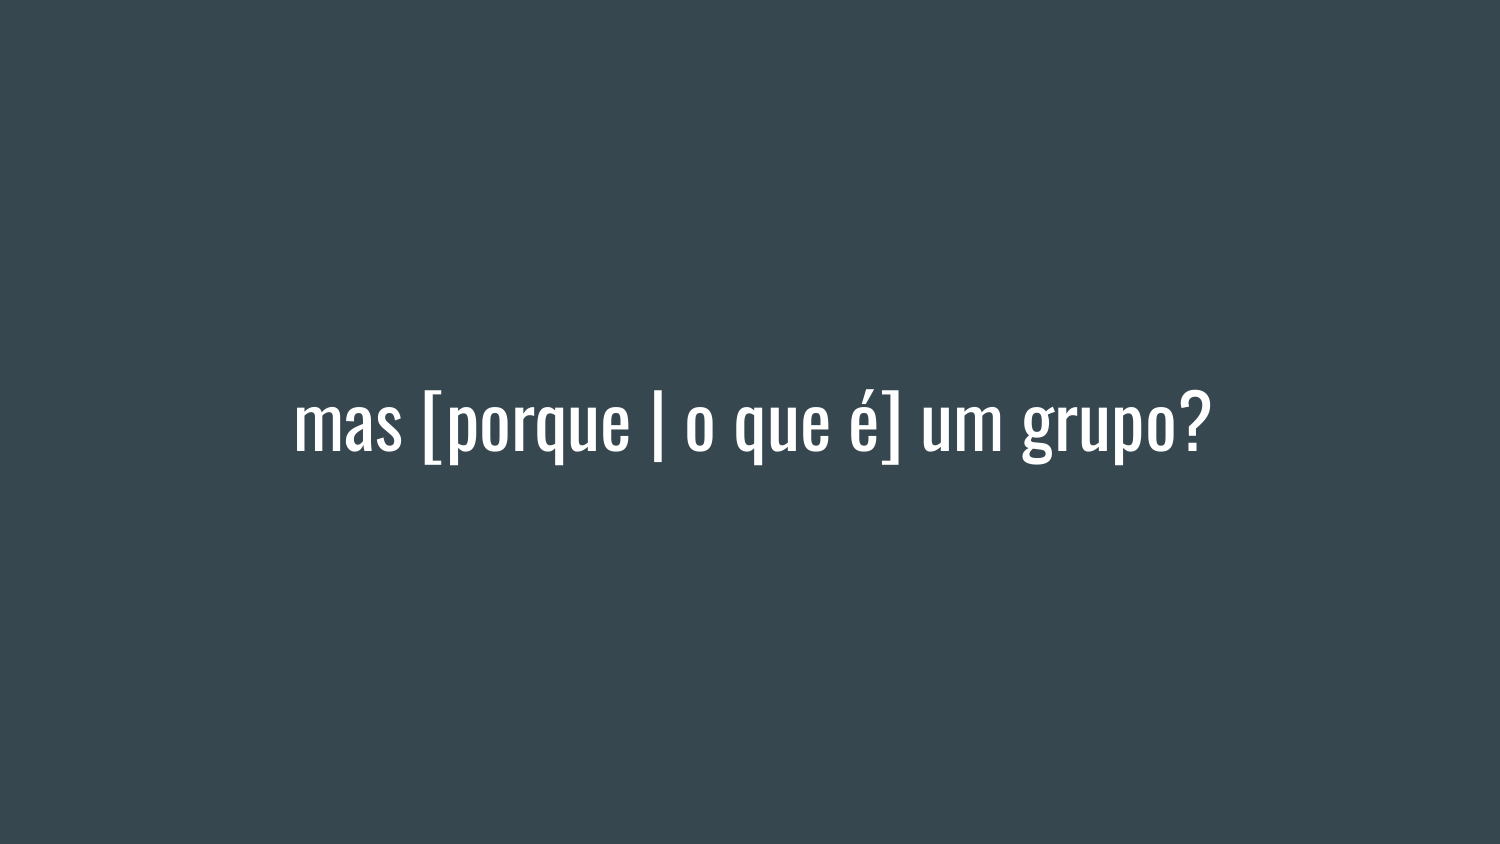

# mas [porque | o que é] um grupo?